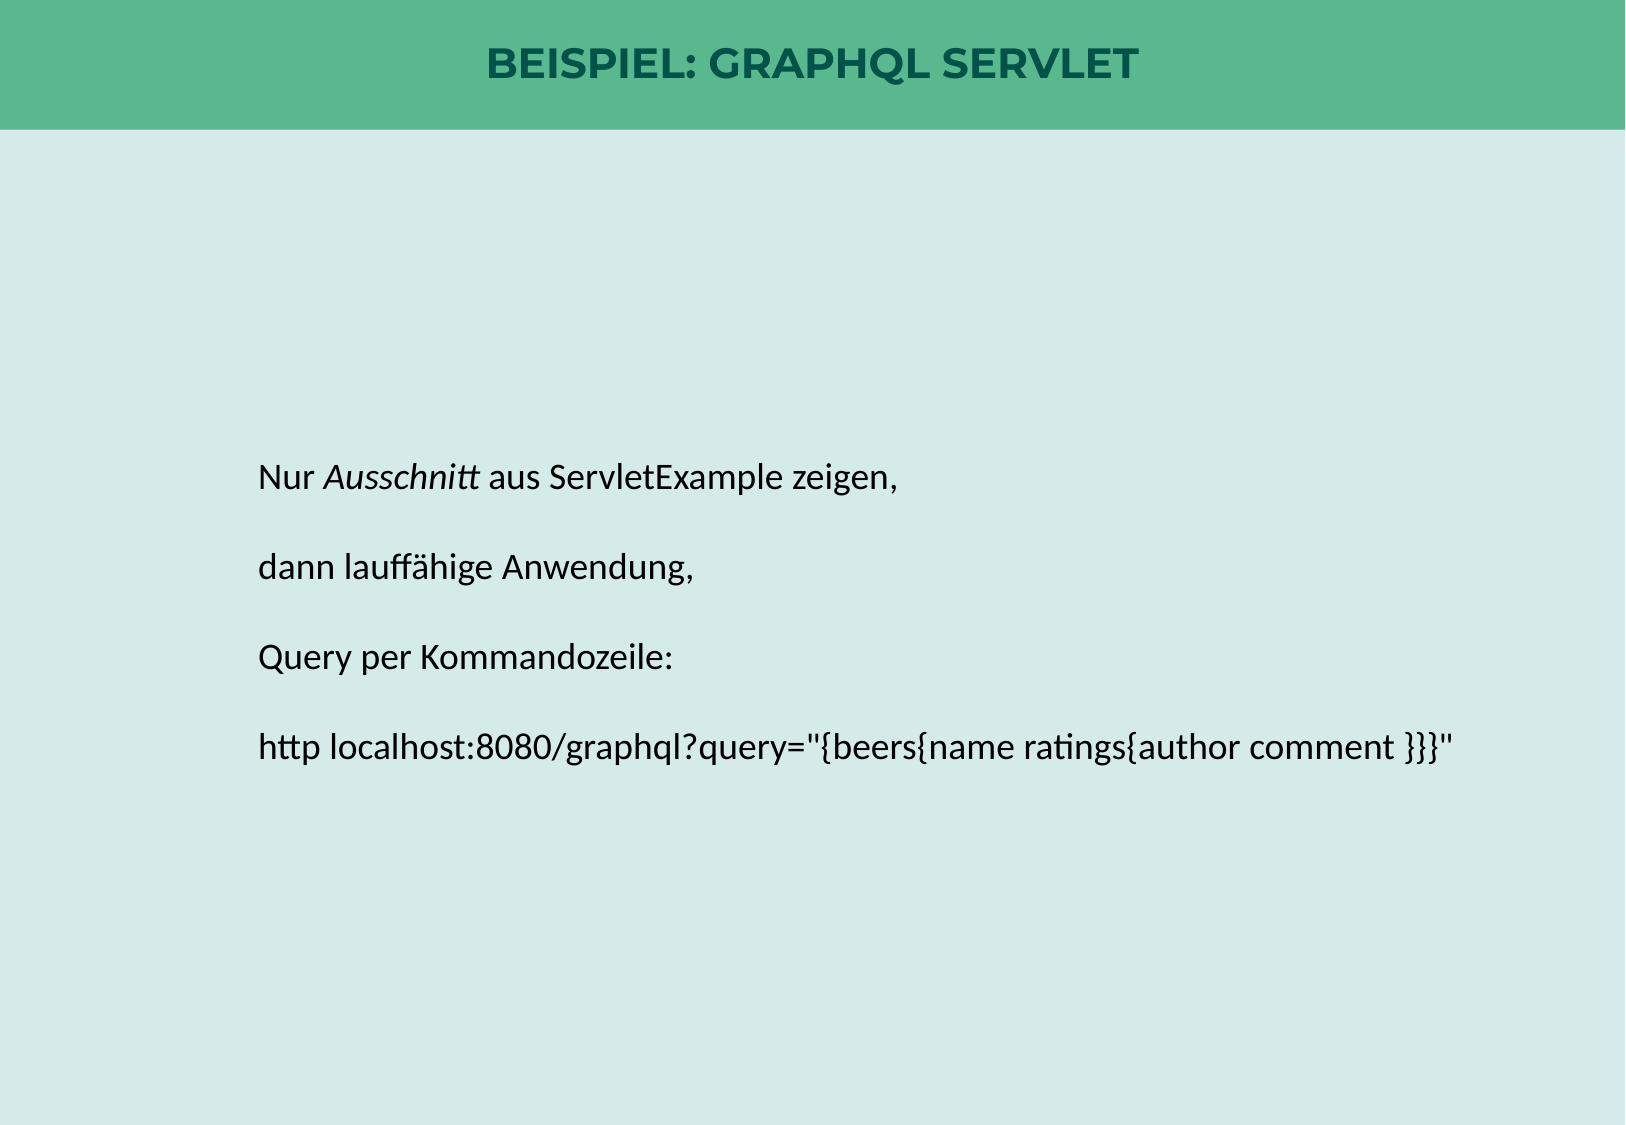

# BeispieL: GraphQL Servlet
Nur Ausschnitt aus ServletExample zeigen,

dann lauffähige Anwendung,

Query per Kommandozeile:

http localhost:8080/graphql?query="{beers{name ratings{author comment }}}"